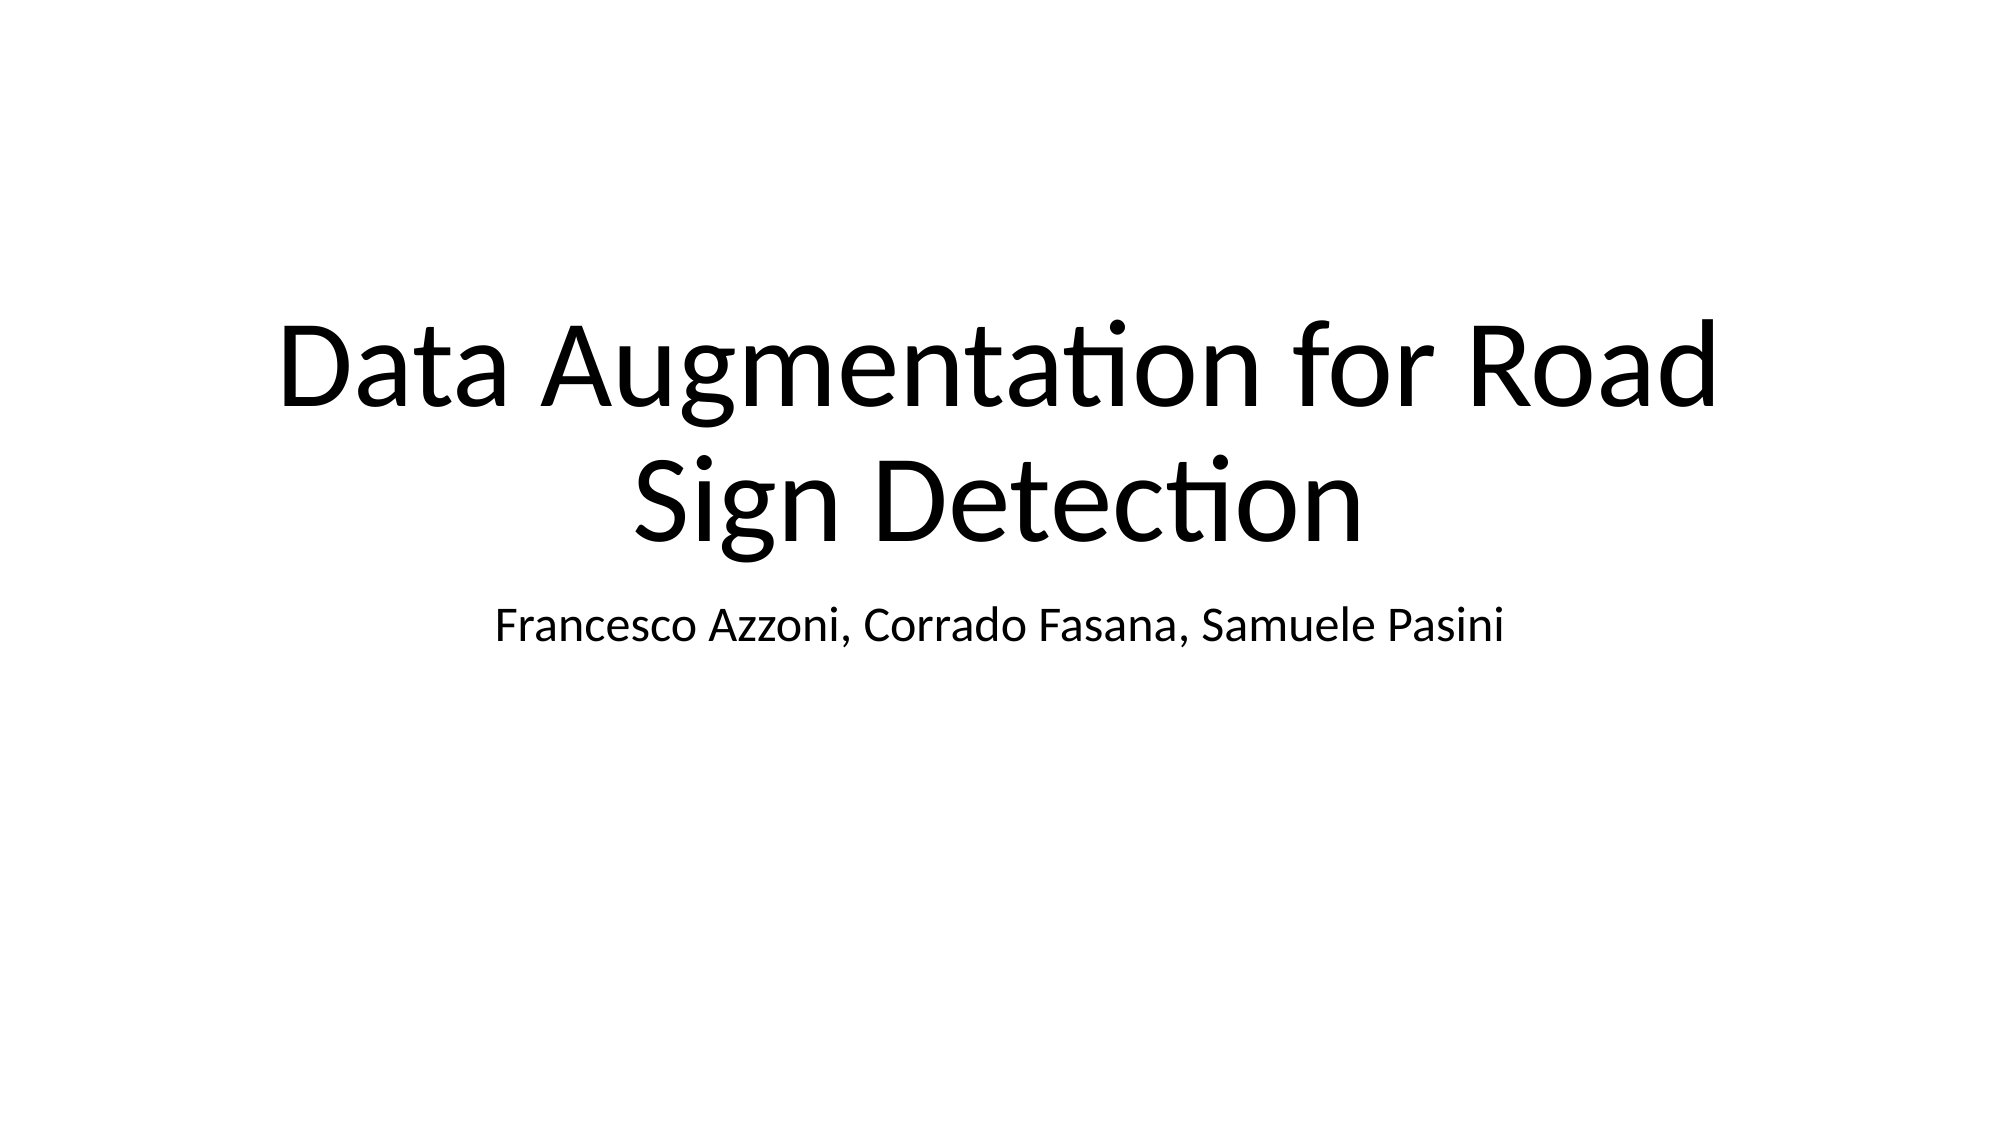

# Data Augmentation for Road Sign Detection
Francesco Azzoni, Corrado Fasana, Samuele Pasini